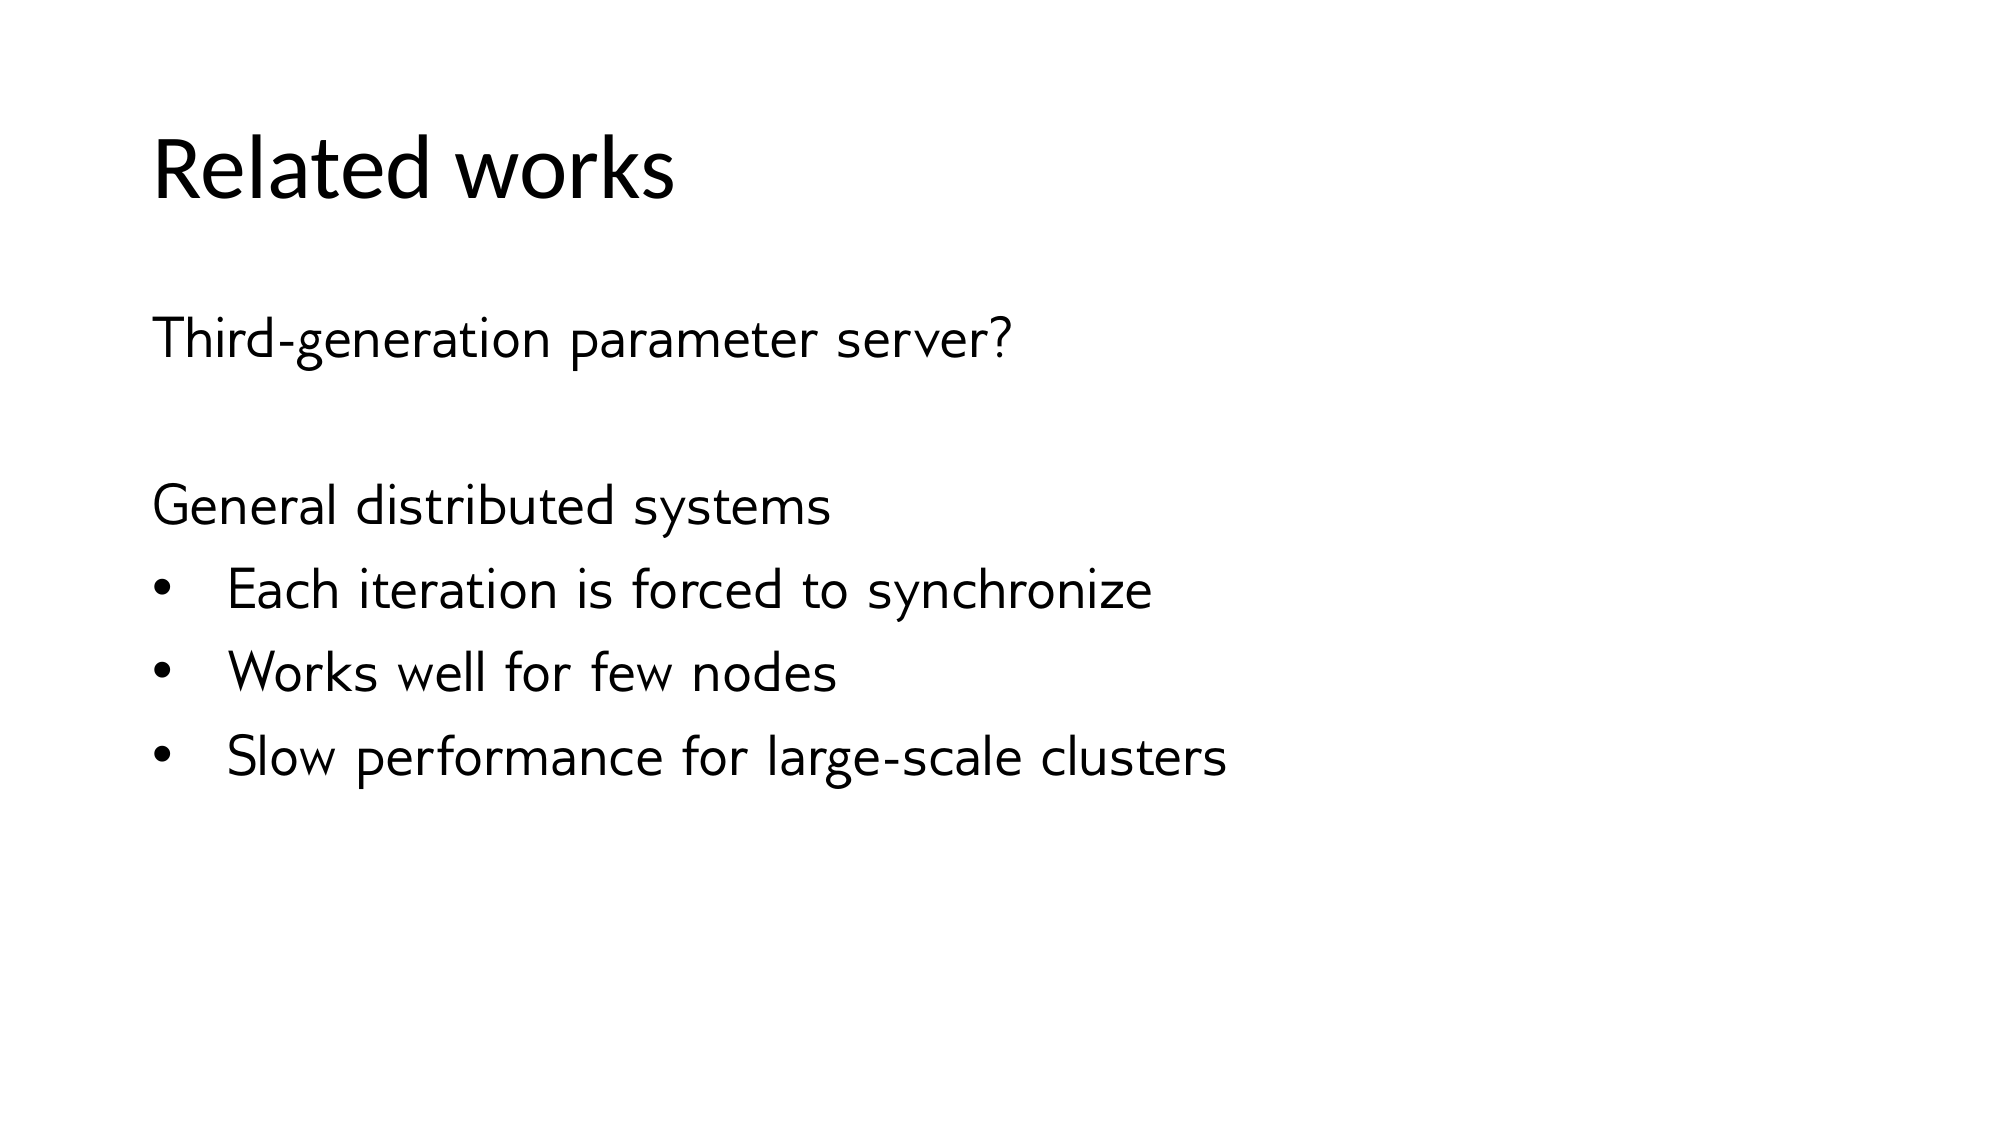

# Related works
Third-generation parameter server?

General distributed systems
Each iteration is forced to synchronize
Works well for few nodes
Slow performance for large-scale clusters